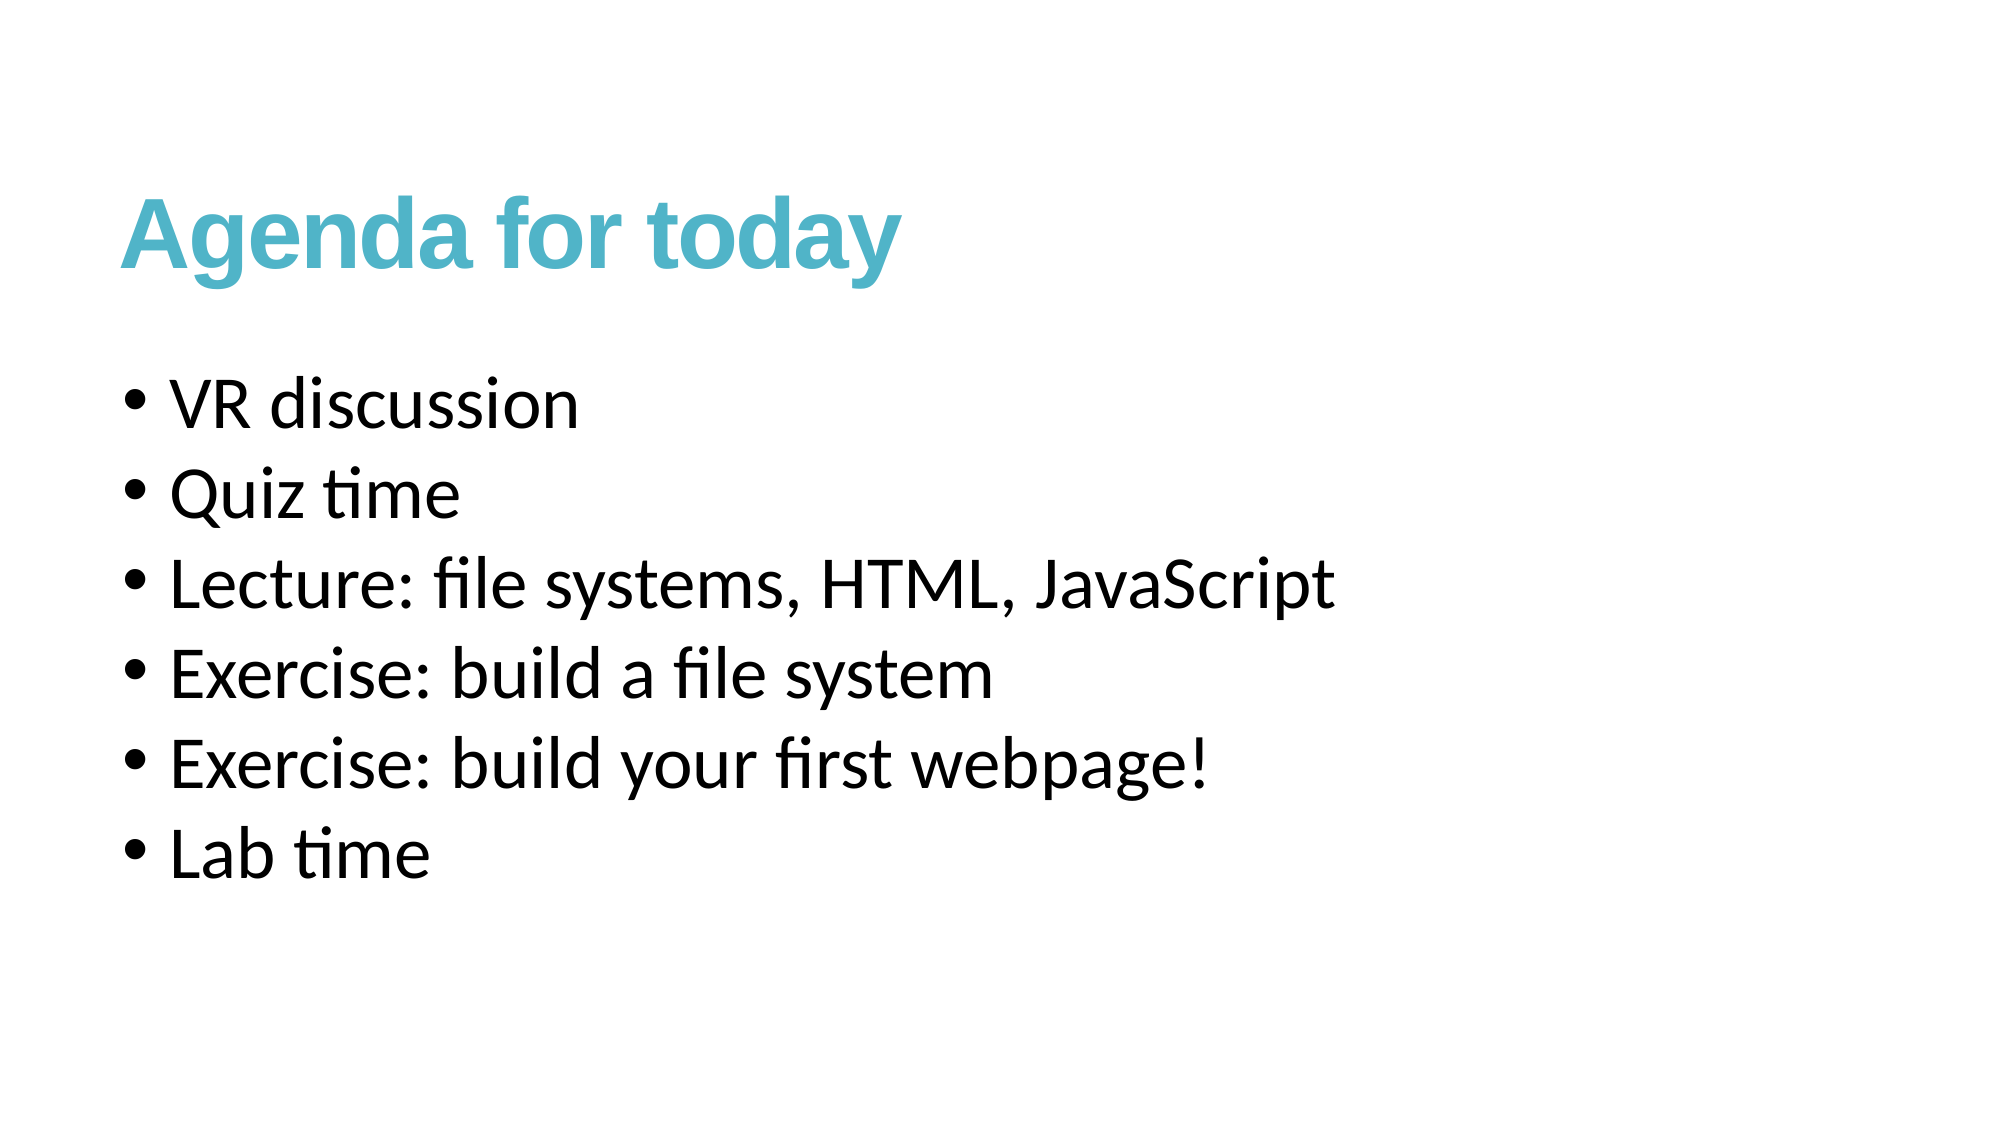

# Agenda for today
VR discussion
Quiz time
Lecture: file systems, HTML, JavaScript
Exercise: build a file system
Exercise: build your first webpage!
Lab time